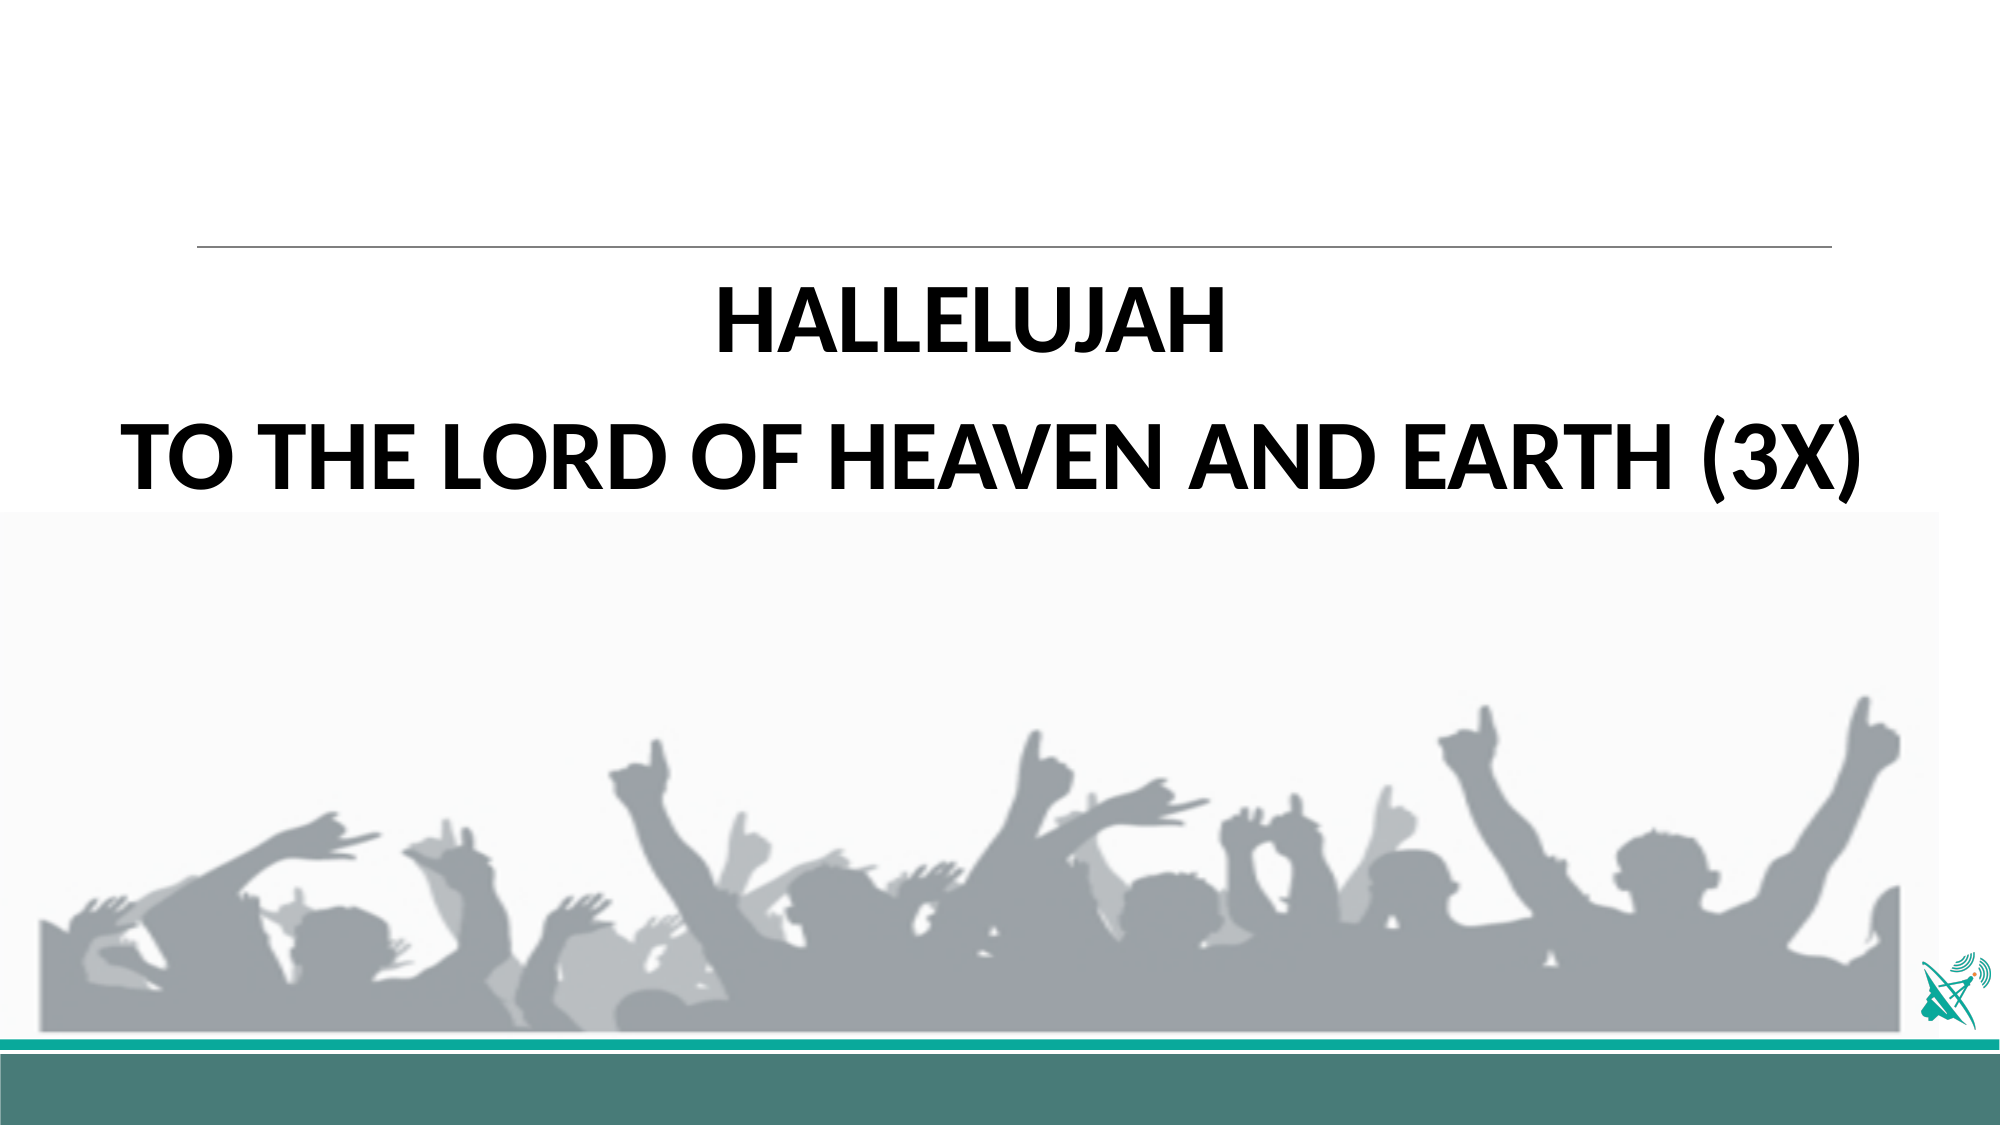

HALLELUJAH
TO THE LORD OF HEAVEN AND EARTH (3X)